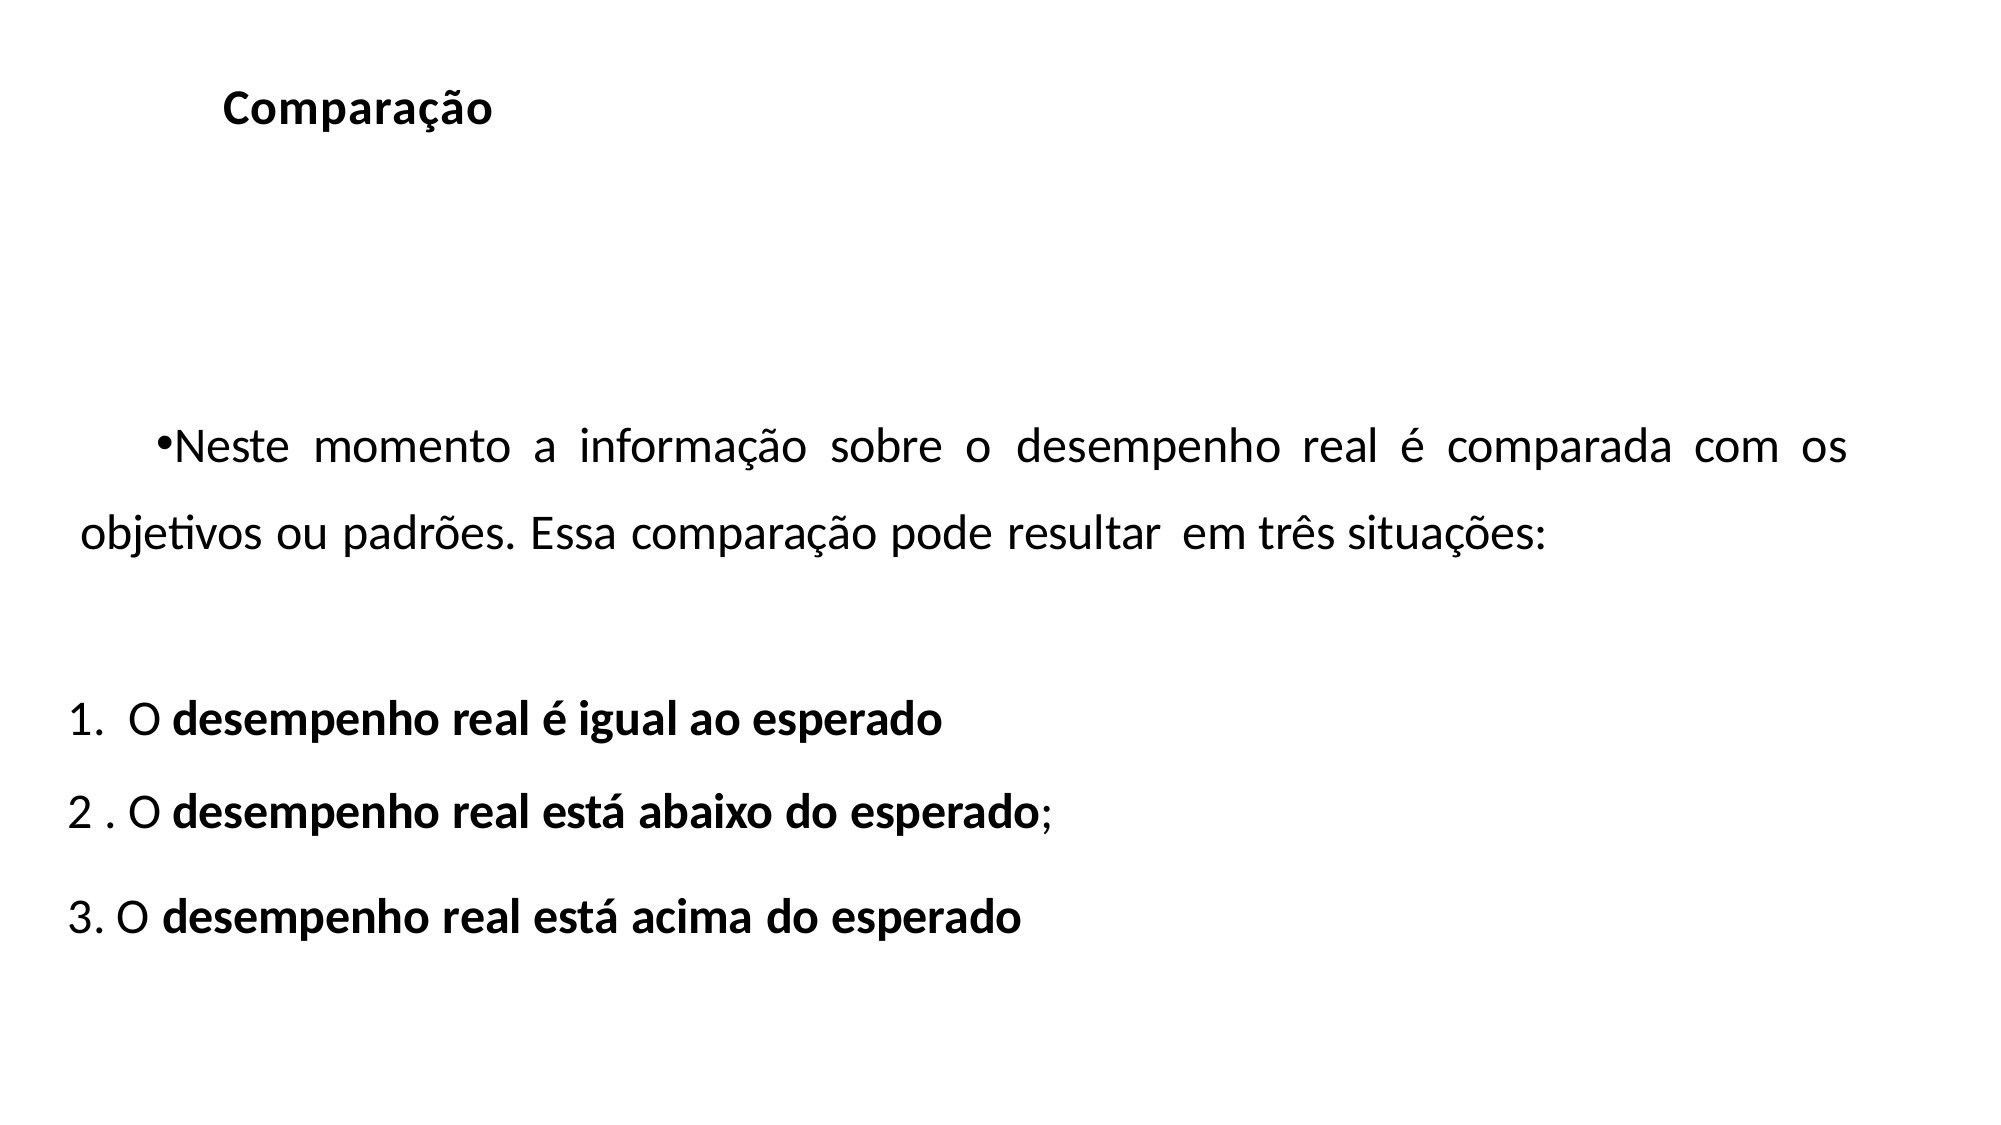

# Comparação
Neste momento a informação sobre o desempenho real é comparada com os objetivos ou padrões. Essa comparação pode resultar em três situações:

1.  O desempenho real é igual ao esperado
2 . O desempenho real está abaixo do esperado;
3. O desempenho real está acima do esperado